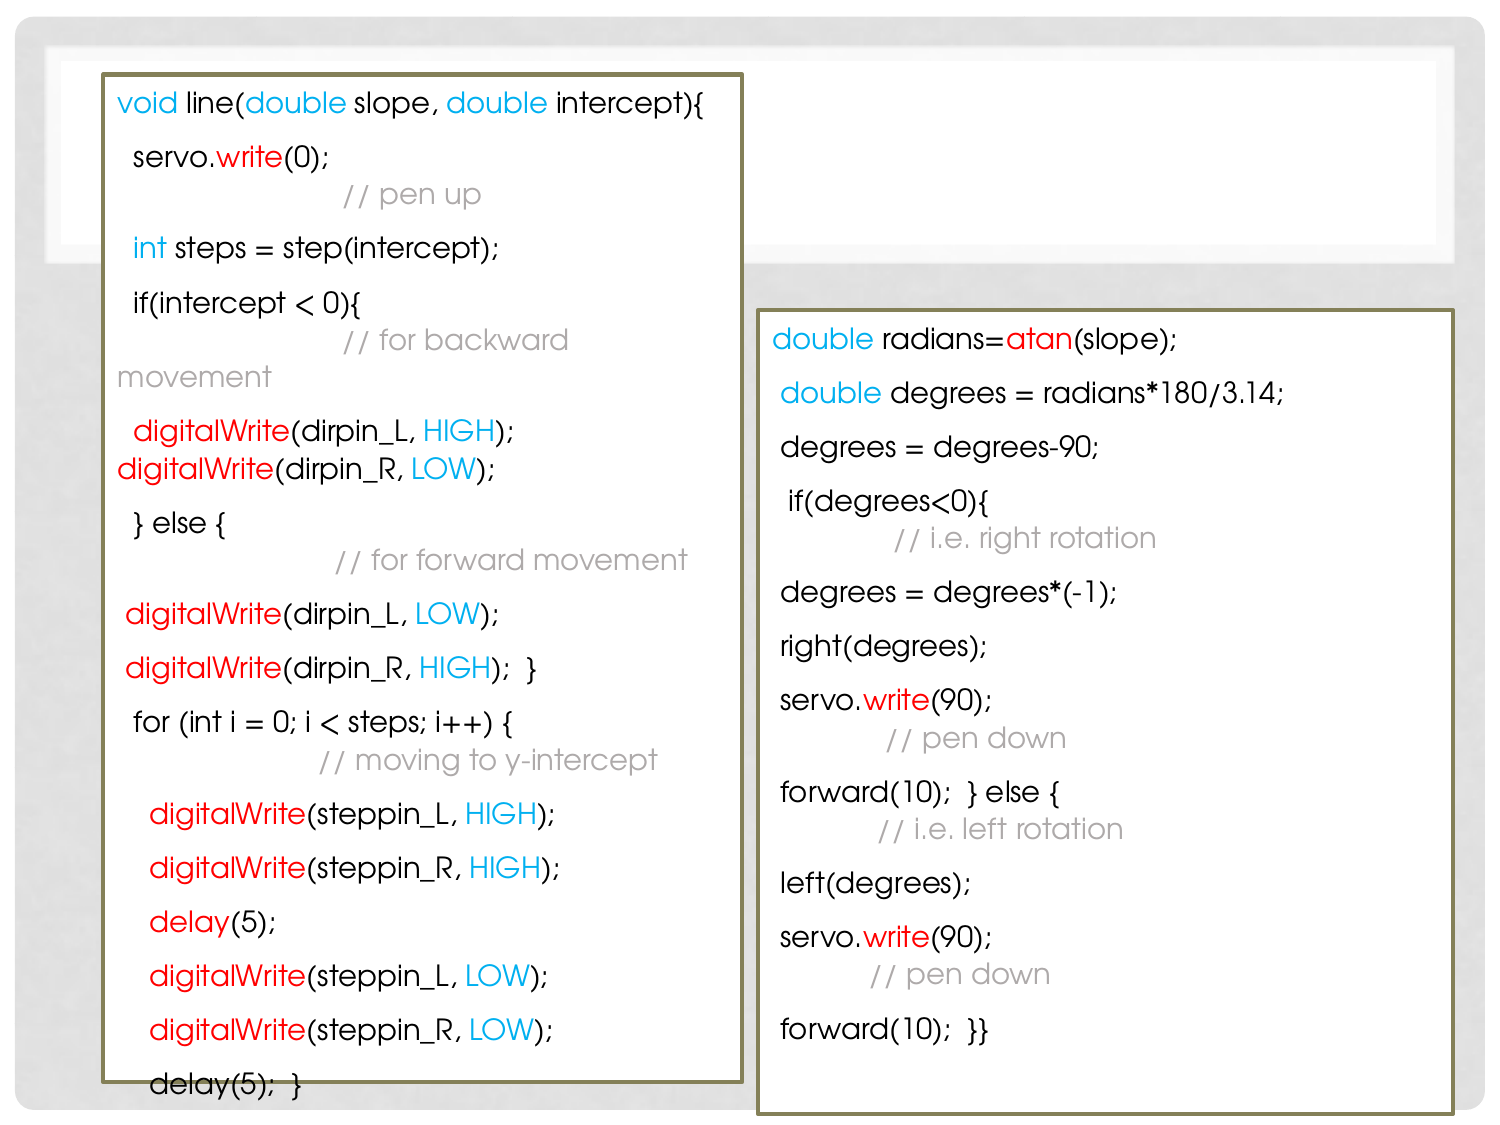

void line(double slope, double intercept){
  servo.write(0);                                                                              // pen up
  int steps = step(intercept);
  if(intercept < 0){                                                                          // for backward movement
  digitalWrite(dirpin_L, HIGH); digitalWrite(dirpin_R, LOW);
  } else {                                                                                          // for forward movement
 digitalWrite(dirpin_L, LOW);
 digitalWrite(dirpin_R, HIGH);  }
  for (int i = 0; i < steps; i++) {                                                    // moving to y-intercept
    digitalWrite(steppin_L, HIGH);
    digitalWrite(steppin_R, HIGH);
    delay(5);
    digitalWrite(steppin_L, LOW);
    digitalWrite(steppin_R, LOW);
    delay(5);  }

double radians=atan(slope);
 double degrees = radians*180/3.14;
 degrees = degrees-90;
  if(degrees<0){                                                                        // i.e. right rotation
 degrees = degrees*(-1);
 right(degrees);
 servo.write(90);                                                                      // pen down
 forward(10);  } else {                                                             // i.e. left rotation
 left(degrees);
 servo.write(90);                                                                    // pen down
 forward(10);  }}